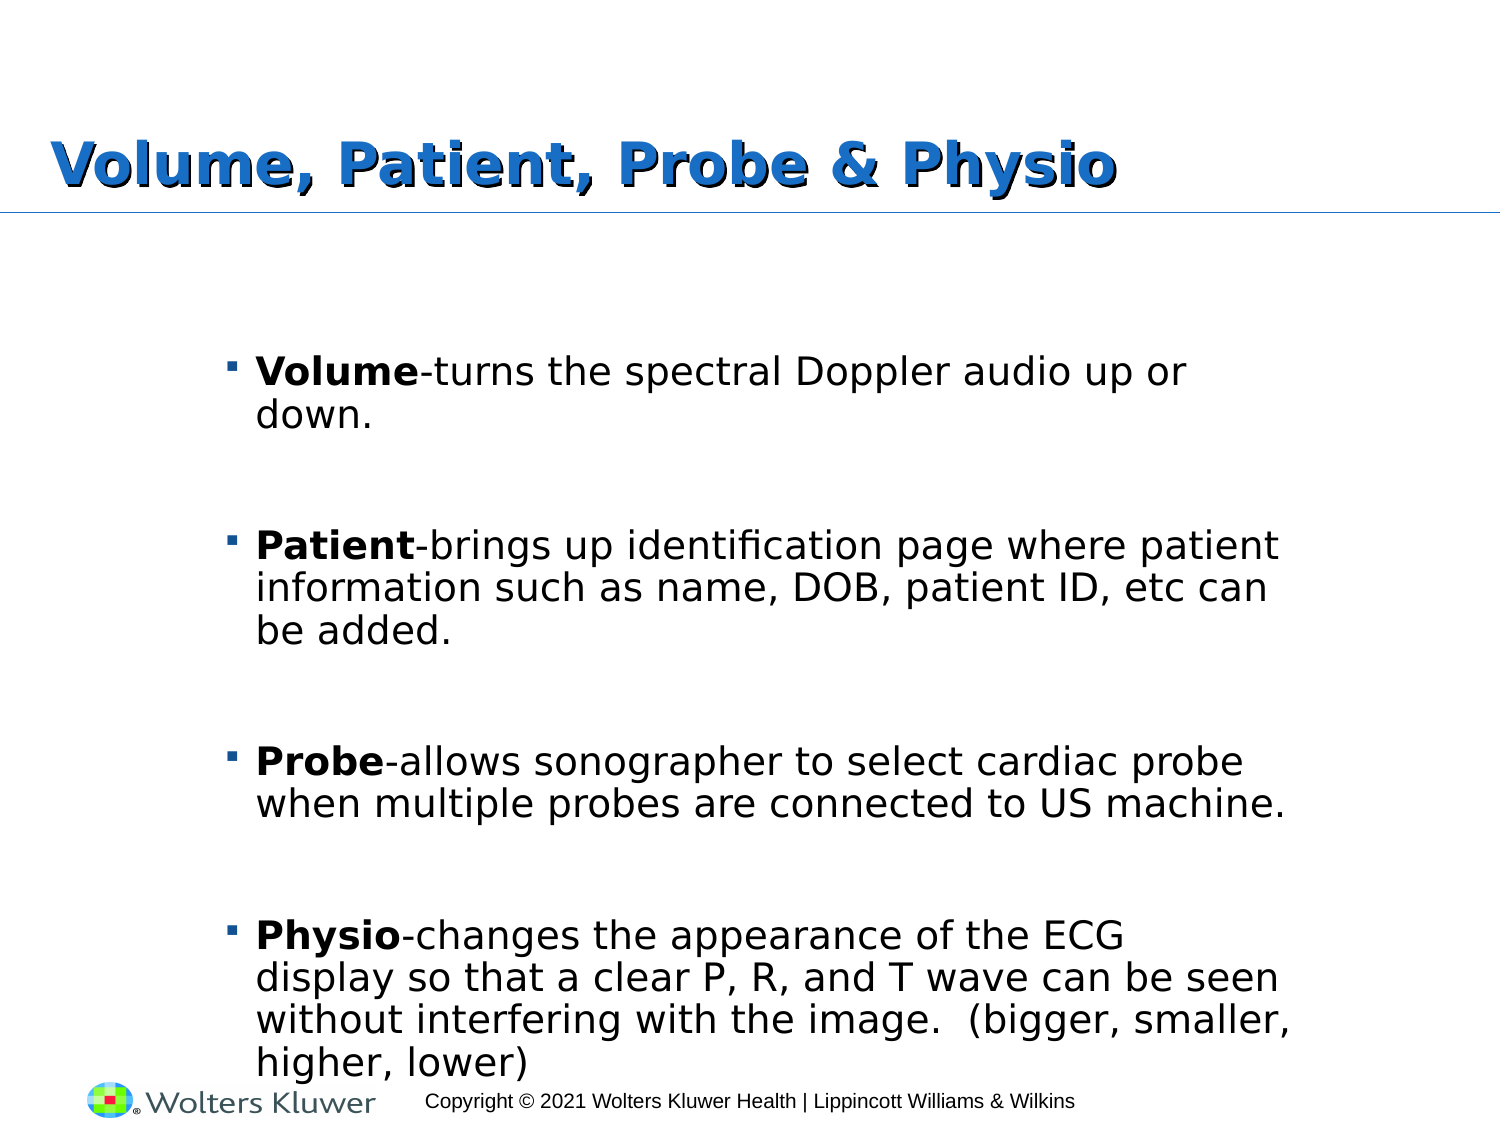

# Volume, Patient, Probe & Physio
Volume-turns the spectral Doppler audio up or down.

Patient-brings up identification page where patient information such as name, DOB, patient ID, etc can be added.

Probe-allows sonographer to select cardiac probe when multiple probes are connected to US machine.

Physio-changes the appearance of the ECG display so that a clear P, R, and T wave can be seen without interfering with the image.  (bigger, smaller, higher, lower)